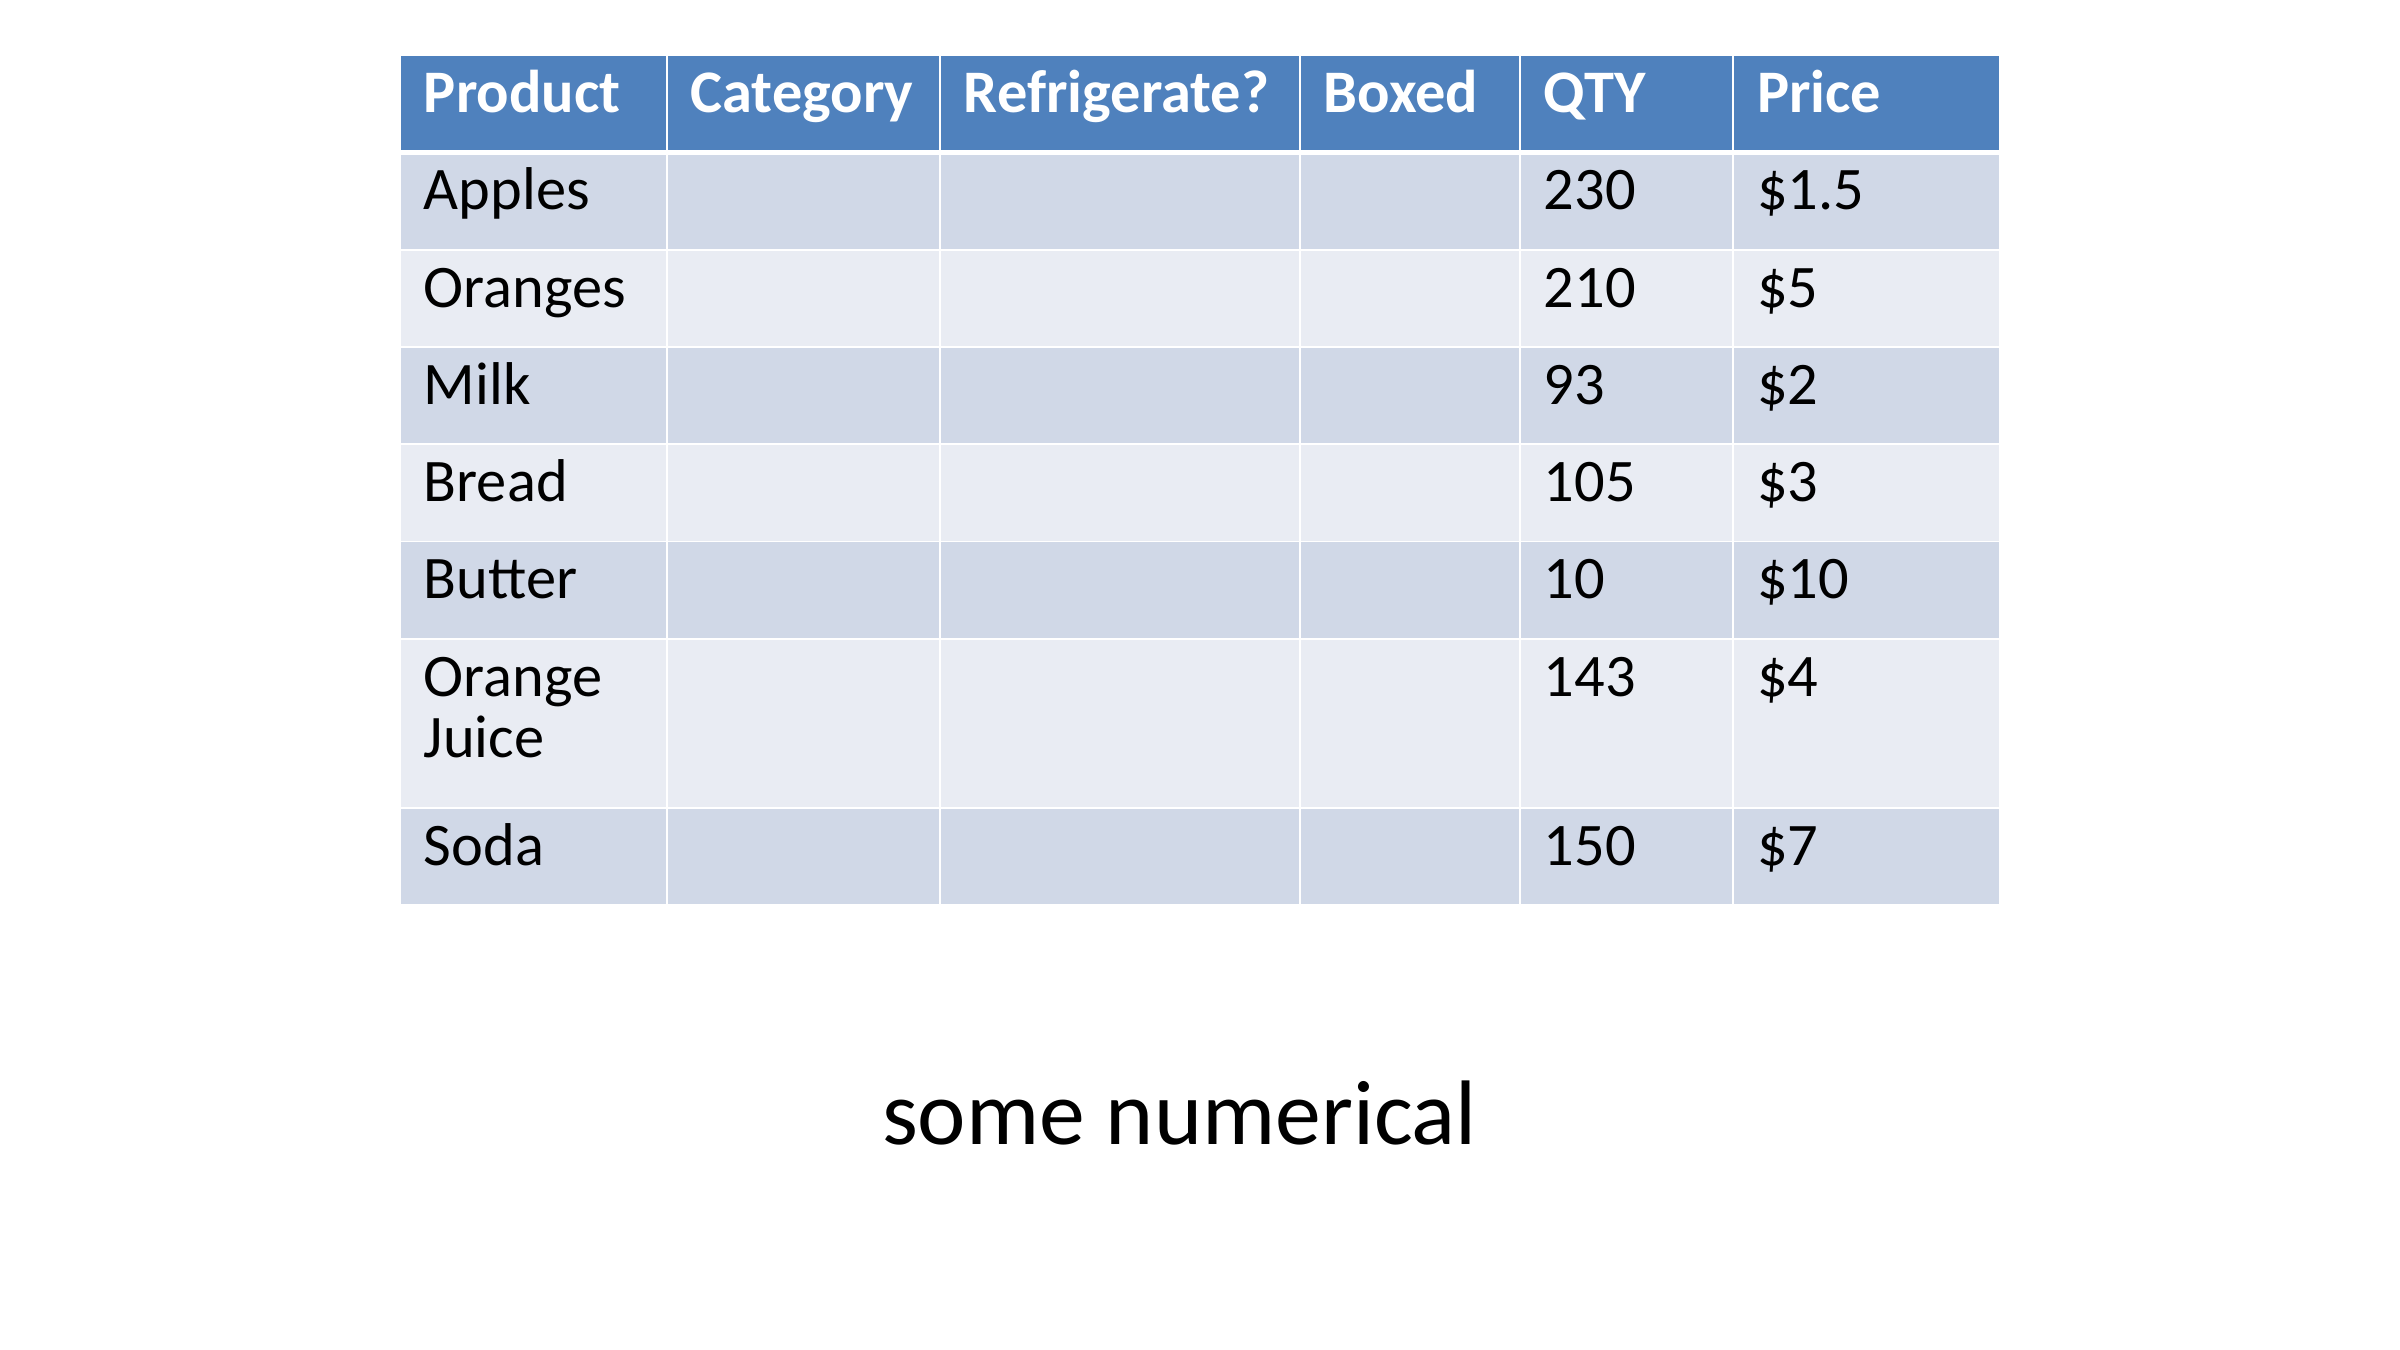

| Product | Category | Refrigerate? | Boxed | QTY | Price |
| --- | --- | --- | --- | --- | --- |
| Apples |  |  |  | 230 | $1.5 |
| Oranges |  |  |  | 210 | $5 |
| Milk |  |  |  | 93 | $2 |
| Bread |  |  |  | 105 | $3 |
| Butter |  |  |  | 10 | $10 |
| Orange Juice |  |  |  | 143 | $4 |
| Soda |  |  |  | 150 | $7 |
some numerical